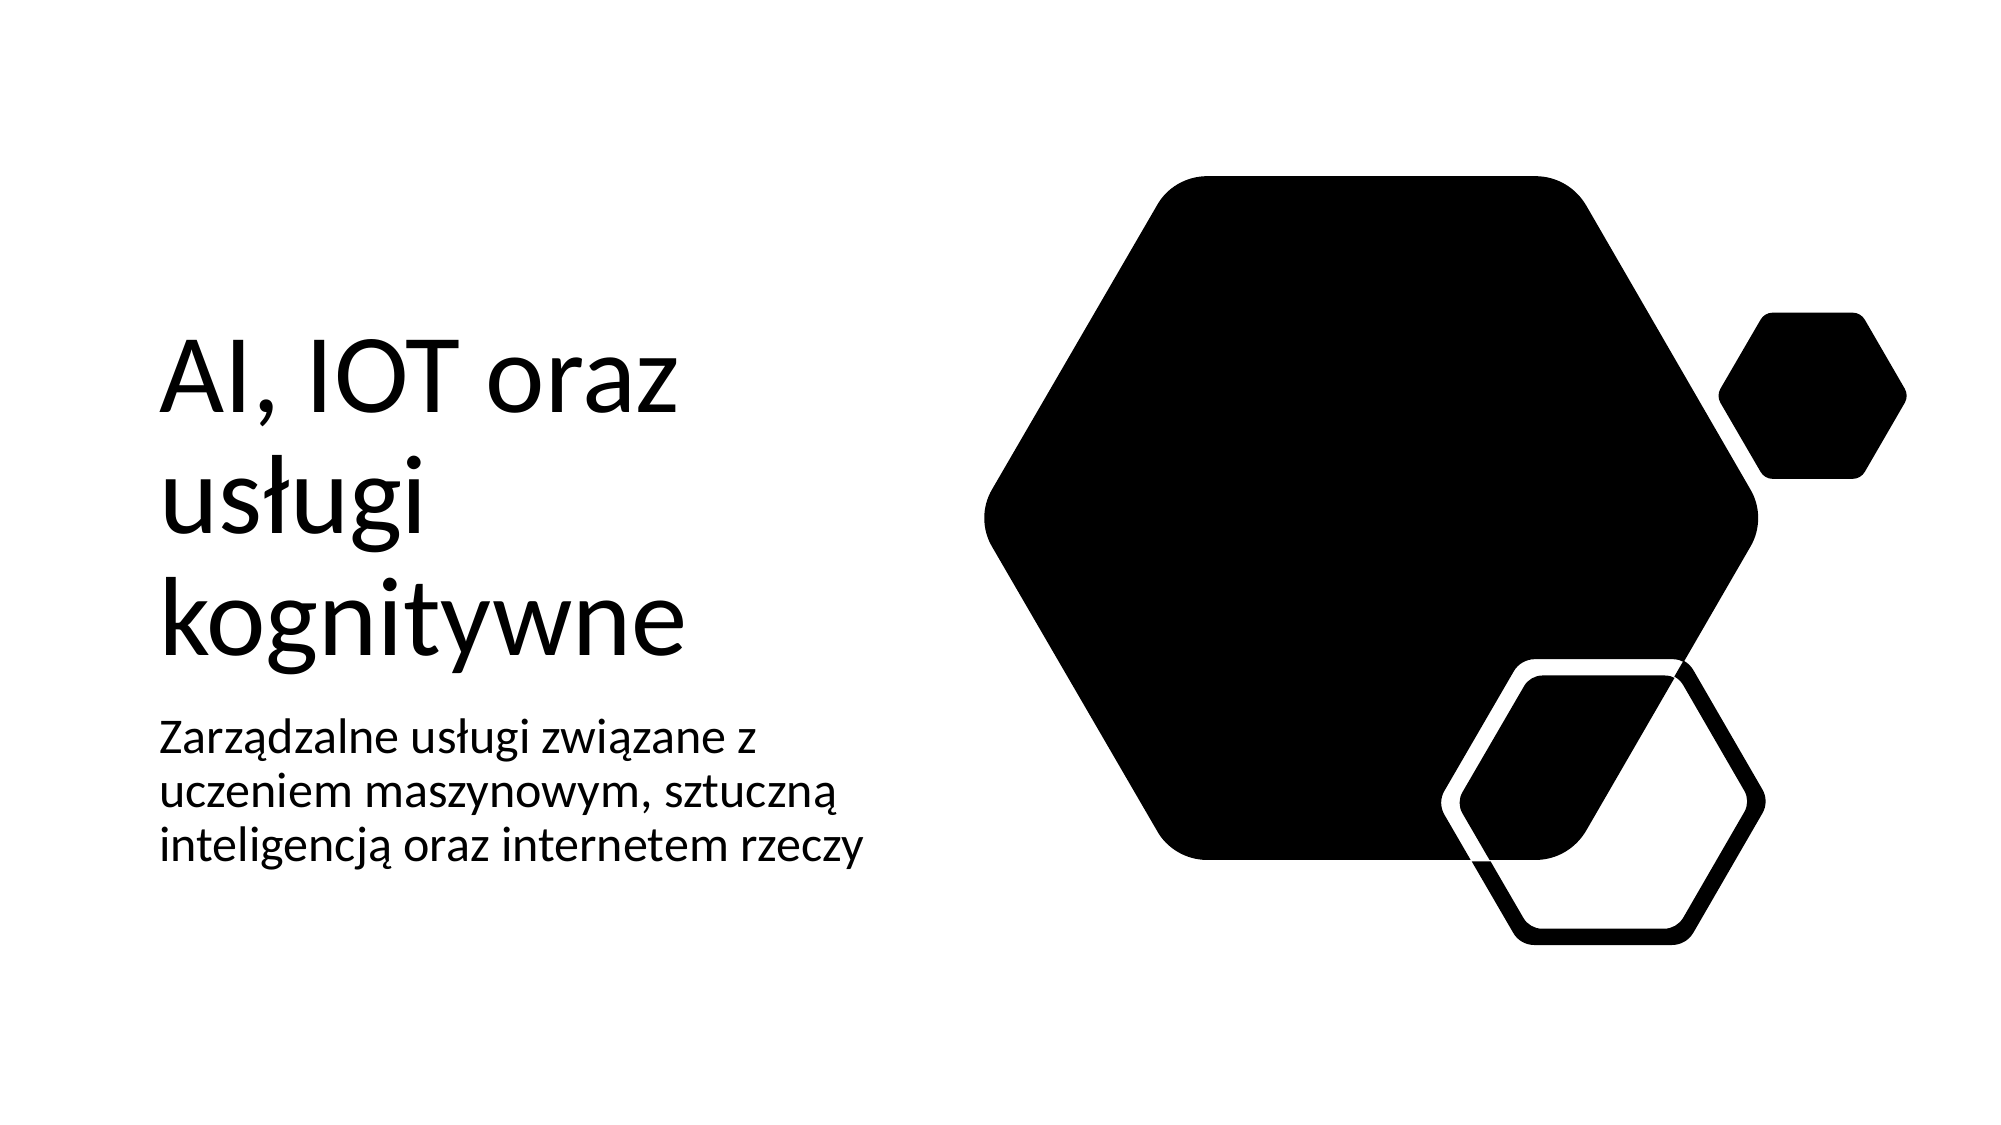

# AI, IOT oraz usługi kognitywne

Zarządzalne usługi związane z uczeniem maszynowym, sztuczną inteligencją oraz internetem rzeczy